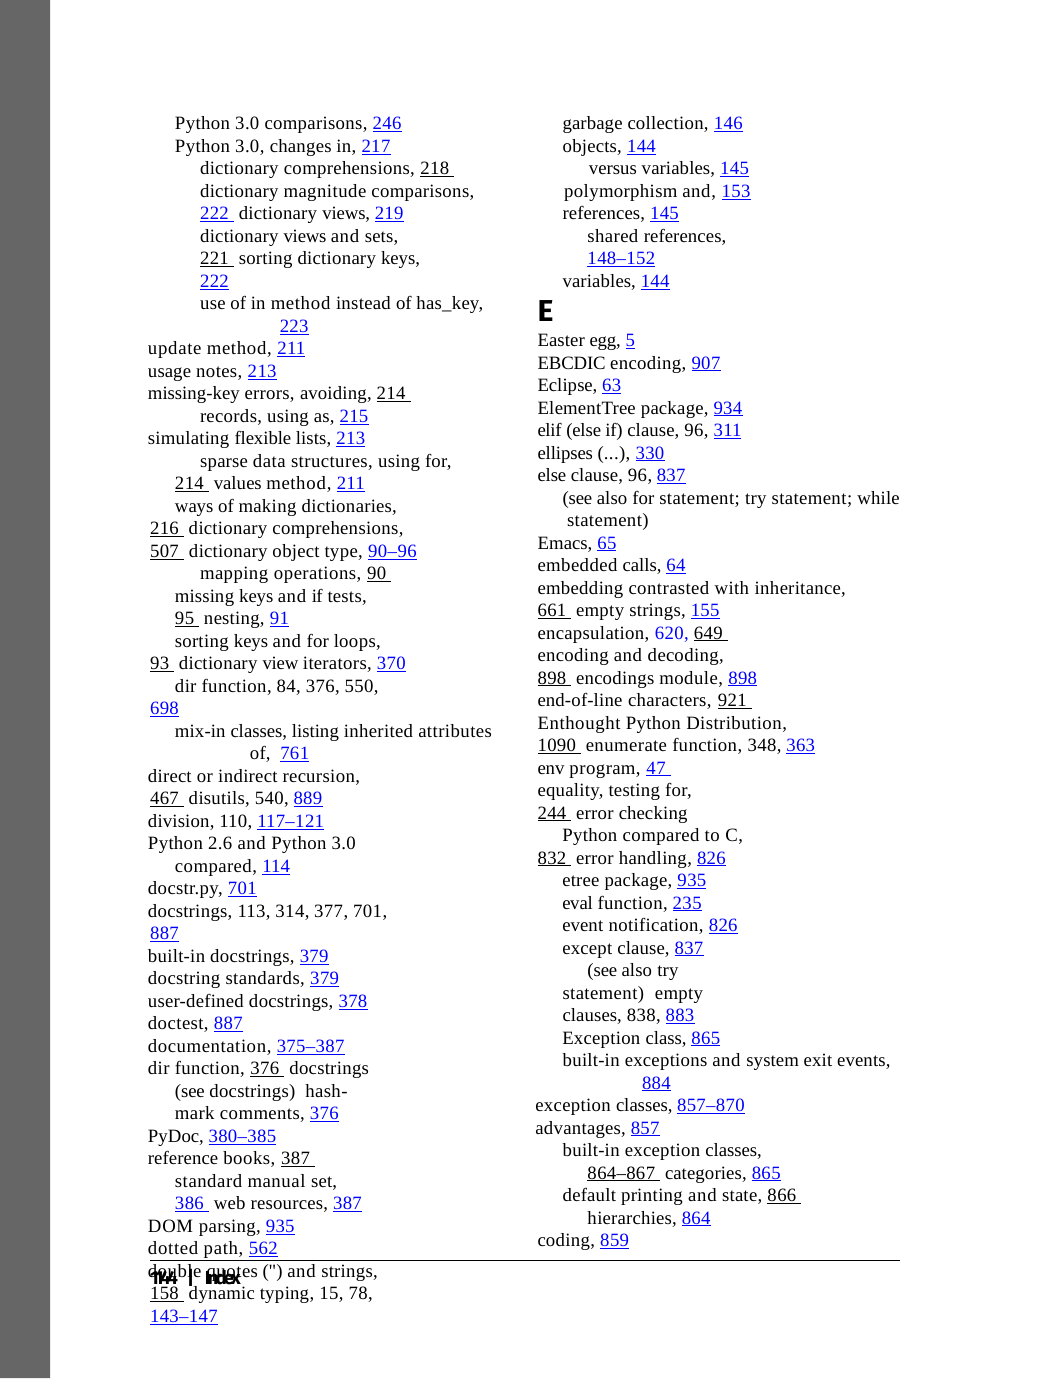

Python 3.0 comparisons, 246
Python 3.0, changes in, 217
dictionary comprehensions, 218  dictionary magnitude comparisons, 222  dictionary views, 219
dictionary views and sets, 221  sorting dictionary keys, 222
use of in method instead of has_key,  223
update method, 211
usage notes, 213
missing-key errors, avoiding, 214  records, using as, 215
simulating flexible lists, 213
sparse data structures, using for, 214  values method, 211
ways of making dictionaries, 216  dictionary comprehensions, 507  dictionary object type, 90–96
mapping operations, 90  missing keys and if tests, 95  nesting, 91
sorting keys and for loops, 93  dictionary view iterators, 370
dir function, 84, 376, 550, 698
mix-in classes, listing inherited attributes of,  761
direct or indirect recursion, 467  disutils, 540, 889
division, 110, 117–121
Python 2.6 and Python 3.0 compared, 114
docstr.py, 701
docstrings, 113, 314, 377, 701, 887
built-in docstrings, 379
docstring standards, 379
user-defined docstrings, 378
doctest, 887
documentation, 375–387
dir function, 376  docstrings (see docstrings)  hash-mark comments, 376
PyDoc, 380–385
reference books, 387  standard manual set, 386  web resources, 387
DOM parsing, 935
dotted path, 562
double quotes (") and strings, 158  dynamic typing, 15, 78, 143–147
garbage collection, 146
objects, 144
versus variables, 145
polymorphism and, 153
references, 145
shared references, 148–152
variables, 144
E
Easter egg, 5
EBCDIC encoding, 907
Eclipse, 63
ElementTree package, 934
elif (else if) clause, 96, 311
ellipses (...), 330
else clause, 96, 837
(see also for statement; try statement; while  statement)
Emacs, 65
embedded calls, 64
embedding contrasted with inheritance, 661  empty strings, 155
encapsulation, 620, 649  encoding and decoding, 898  encodings module, 898
end-of-line characters, 921  Enthought Python Distribution, 1090  enumerate function, 348, 363
env program, 47  equality, testing for, 244  error checking
Python compared to C, 832  error handling, 826
etree package, 935
eval function, 235
event notification, 826
except clause, 837
(see also try statement)  empty clauses, 838, 883
Exception class, 865
built-in exceptions and system exit events,  884
exception classes, 857–870
advantages, 857
built-in exception classes, 864–867  categories, 865
default printing and state, 866  hierarchies, 864
coding, 859

1144  | Index